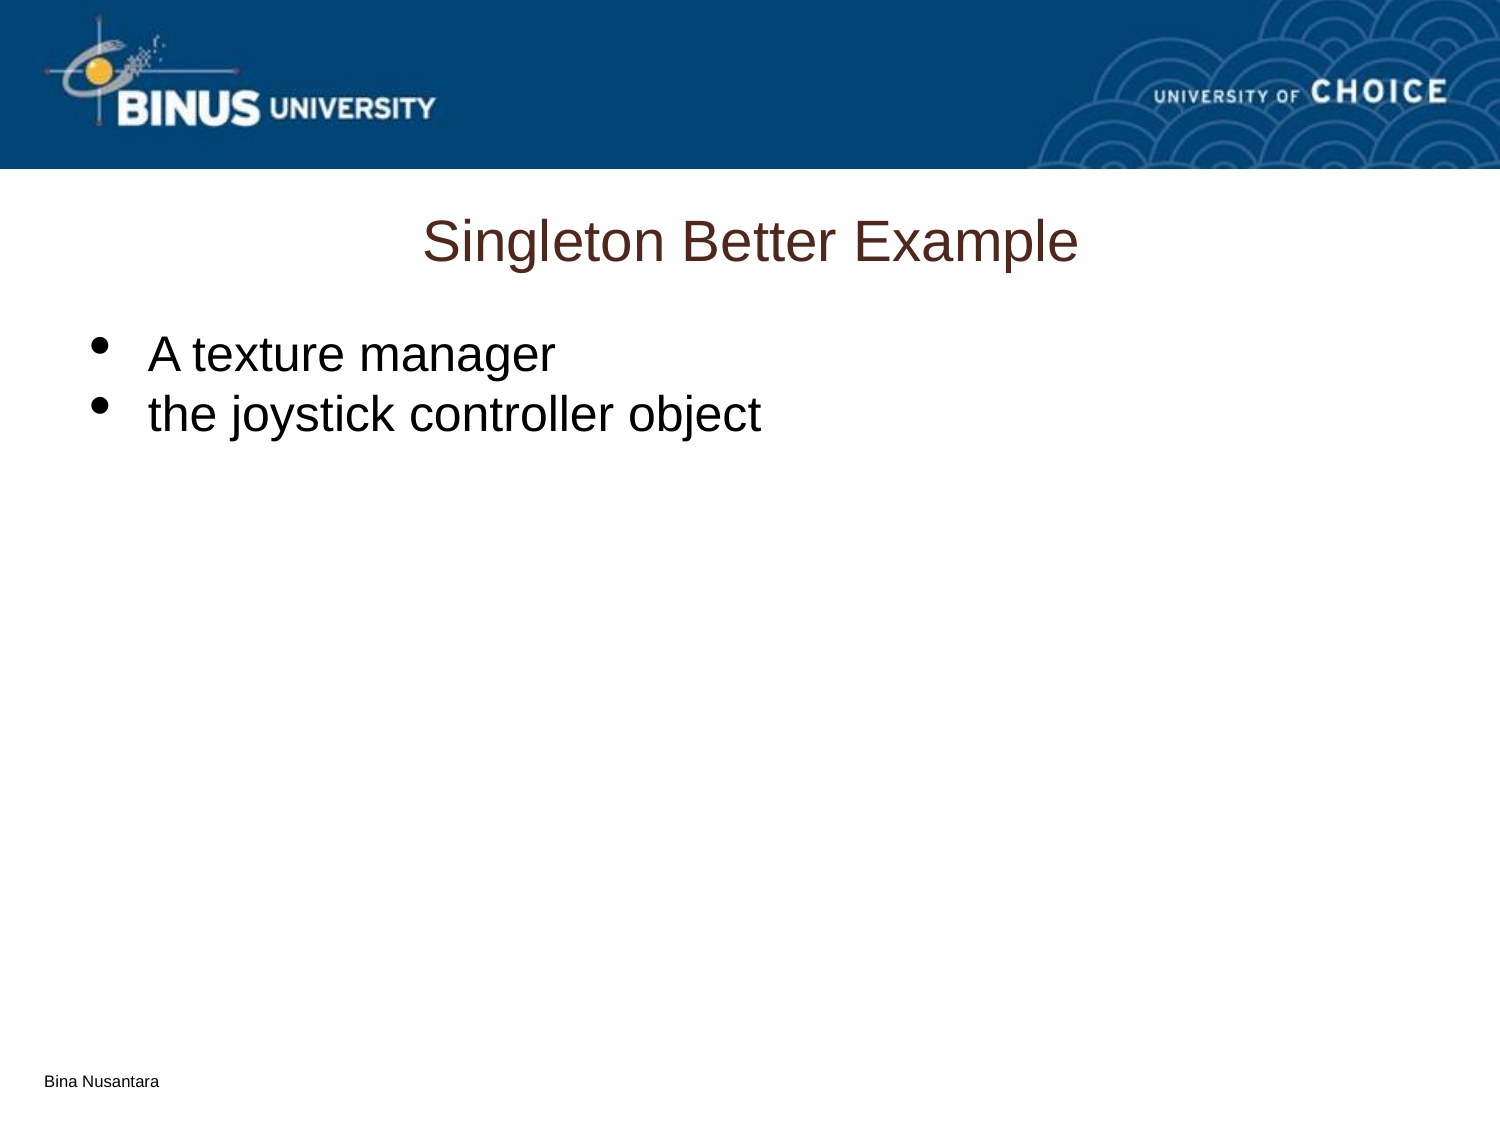

Singleton Better Example
A texture manager
the joystick controller object

Bina Nusantara